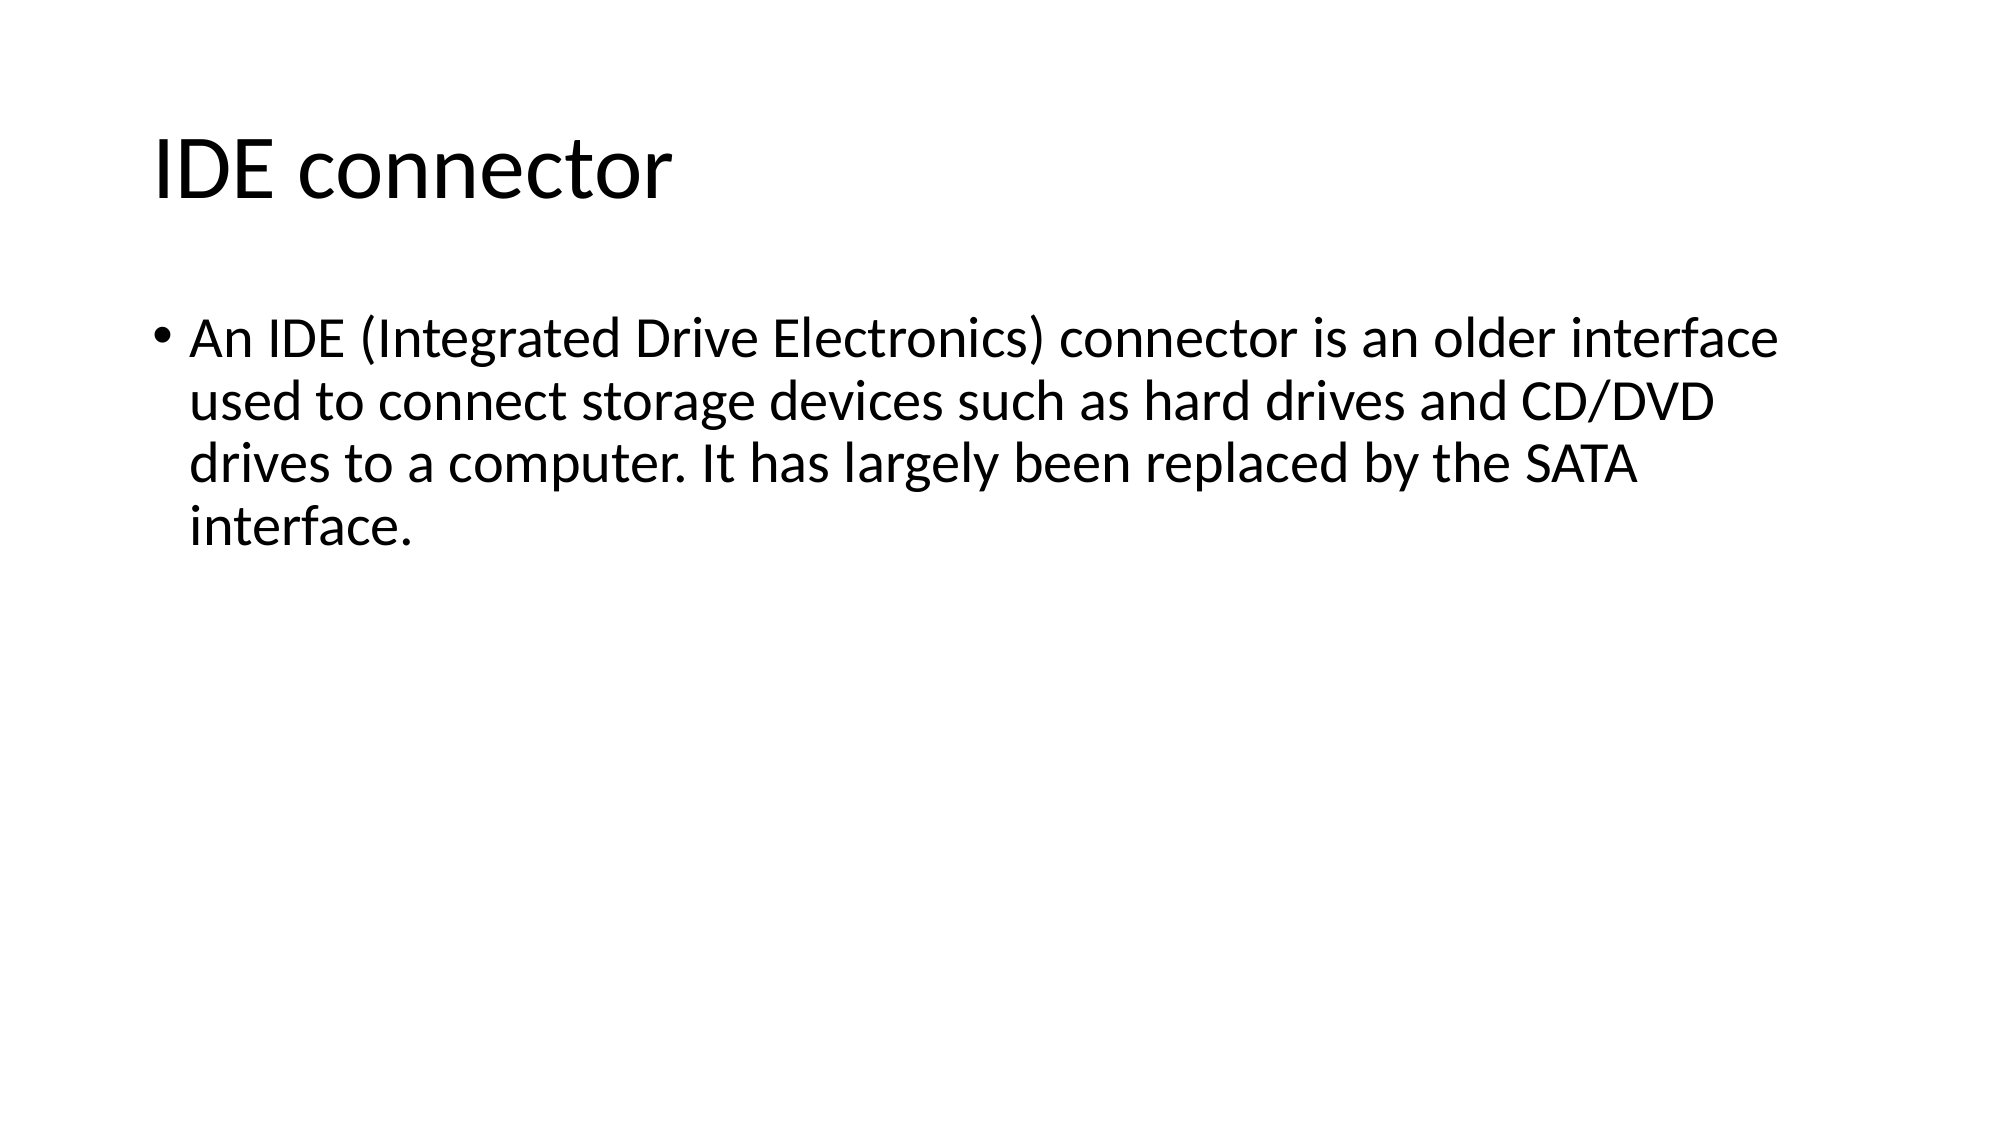

# IDE connector
An IDE (Integrated Drive Electronics) connector is an older interface used to connect storage devices such as hard drives and CD/DVD drives to a computer. It has largely been replaced by the SATA interface.